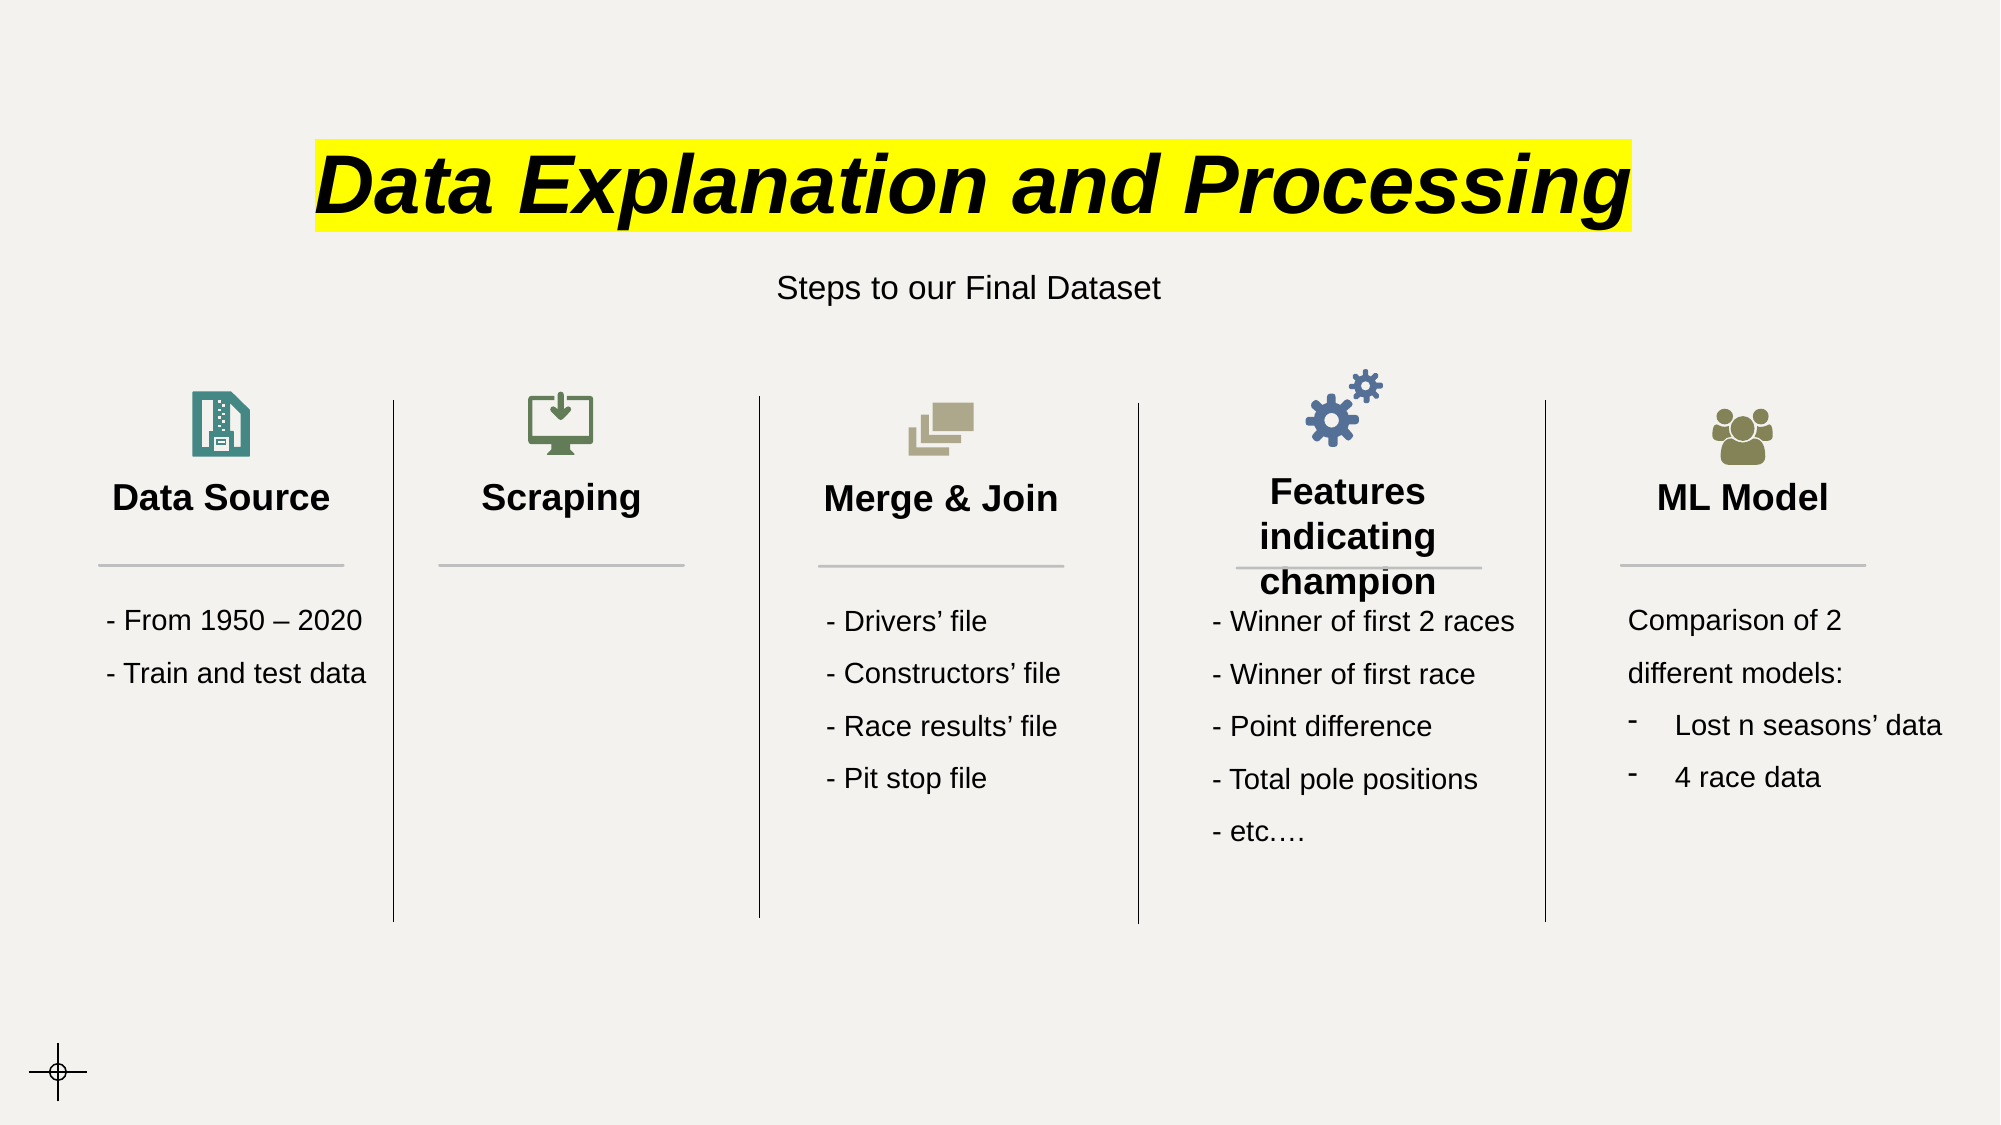

# Data Explanation and Processing
Steps to our Final Dataset

Features indicating champion

- Winner of first 2 races
- Winner of first race
- Point difference
- Total pole positions
- etc.…
Data Source

- From 1950 – 2020
- Train and test data
Scraping

ML Model

Comparison of 2 different models:
Lost n seasons’ data
4 race data

Merge & Join

- Drivers’ file
- Constructors’ file
- Race results’ file
- Pit stop file